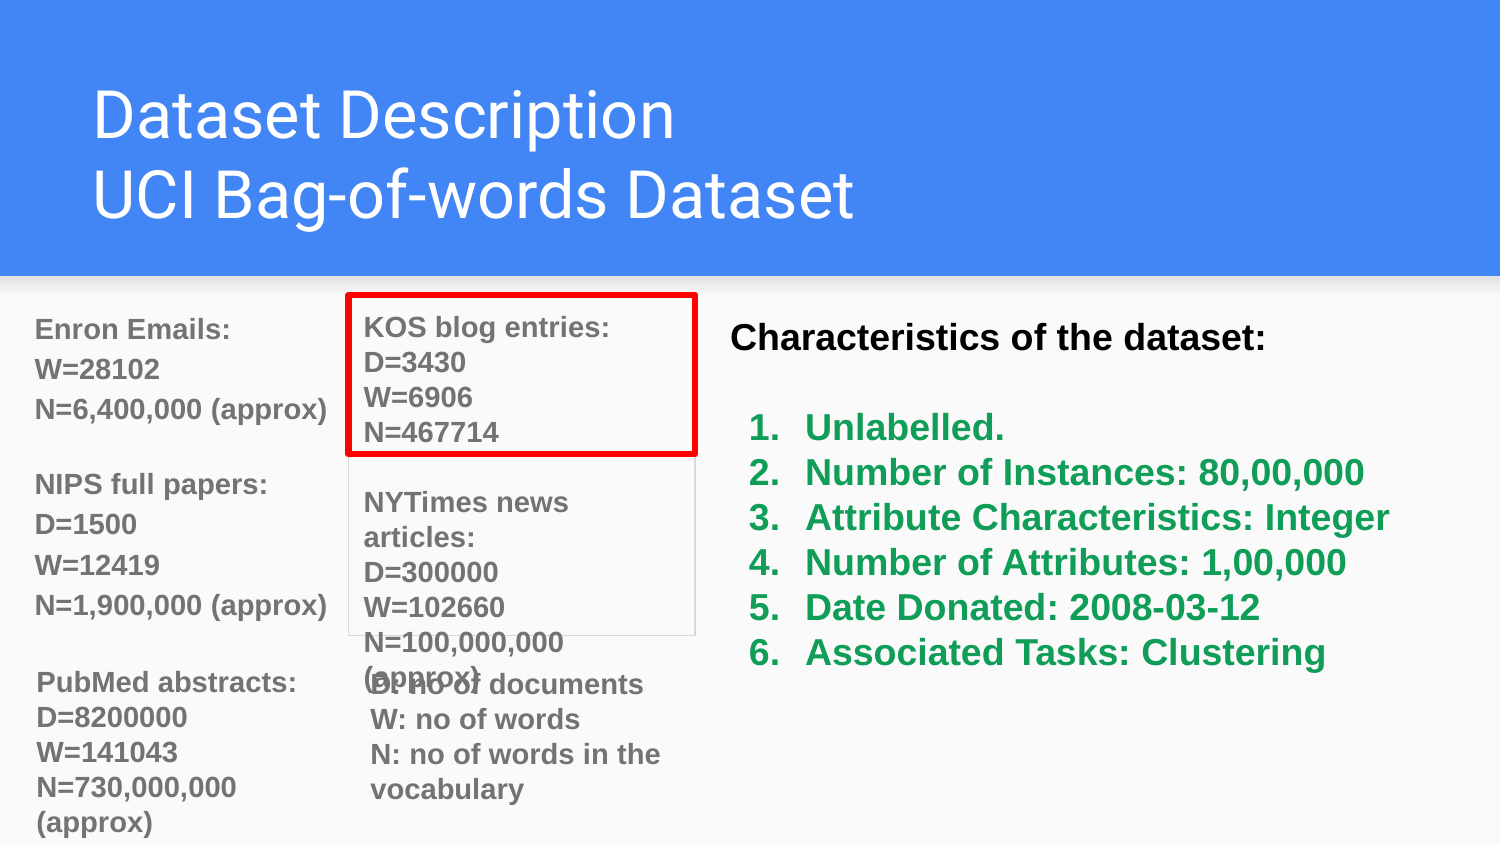

# Dataset Description
UCI Bag-of-words Dataset
Enron Emails:
W=28102
N=6,400,000 (approx)
NIPS full papers:
D=1500
W=12419
N=1,900,000 (approx)
KOS blog entries:
D=3430
W=6906
N=467714
NYTimes news articles:
D=300000
W=102660
N=100,000,000 (approx)

Characteristics of the dataset:

Unlabelled.
Number of Instances: 80,00,000
Attribute Characteristics: Integer
Number of Attributes: 1,00,000
Date Donated: 2008-03-12
Associated Tasks: Clustering
PubMed abstracts:
D=8200000
W=141043
N=730,000,000 (approx)

D: no of documents
W: no of words
N: no of words in the vocabulary